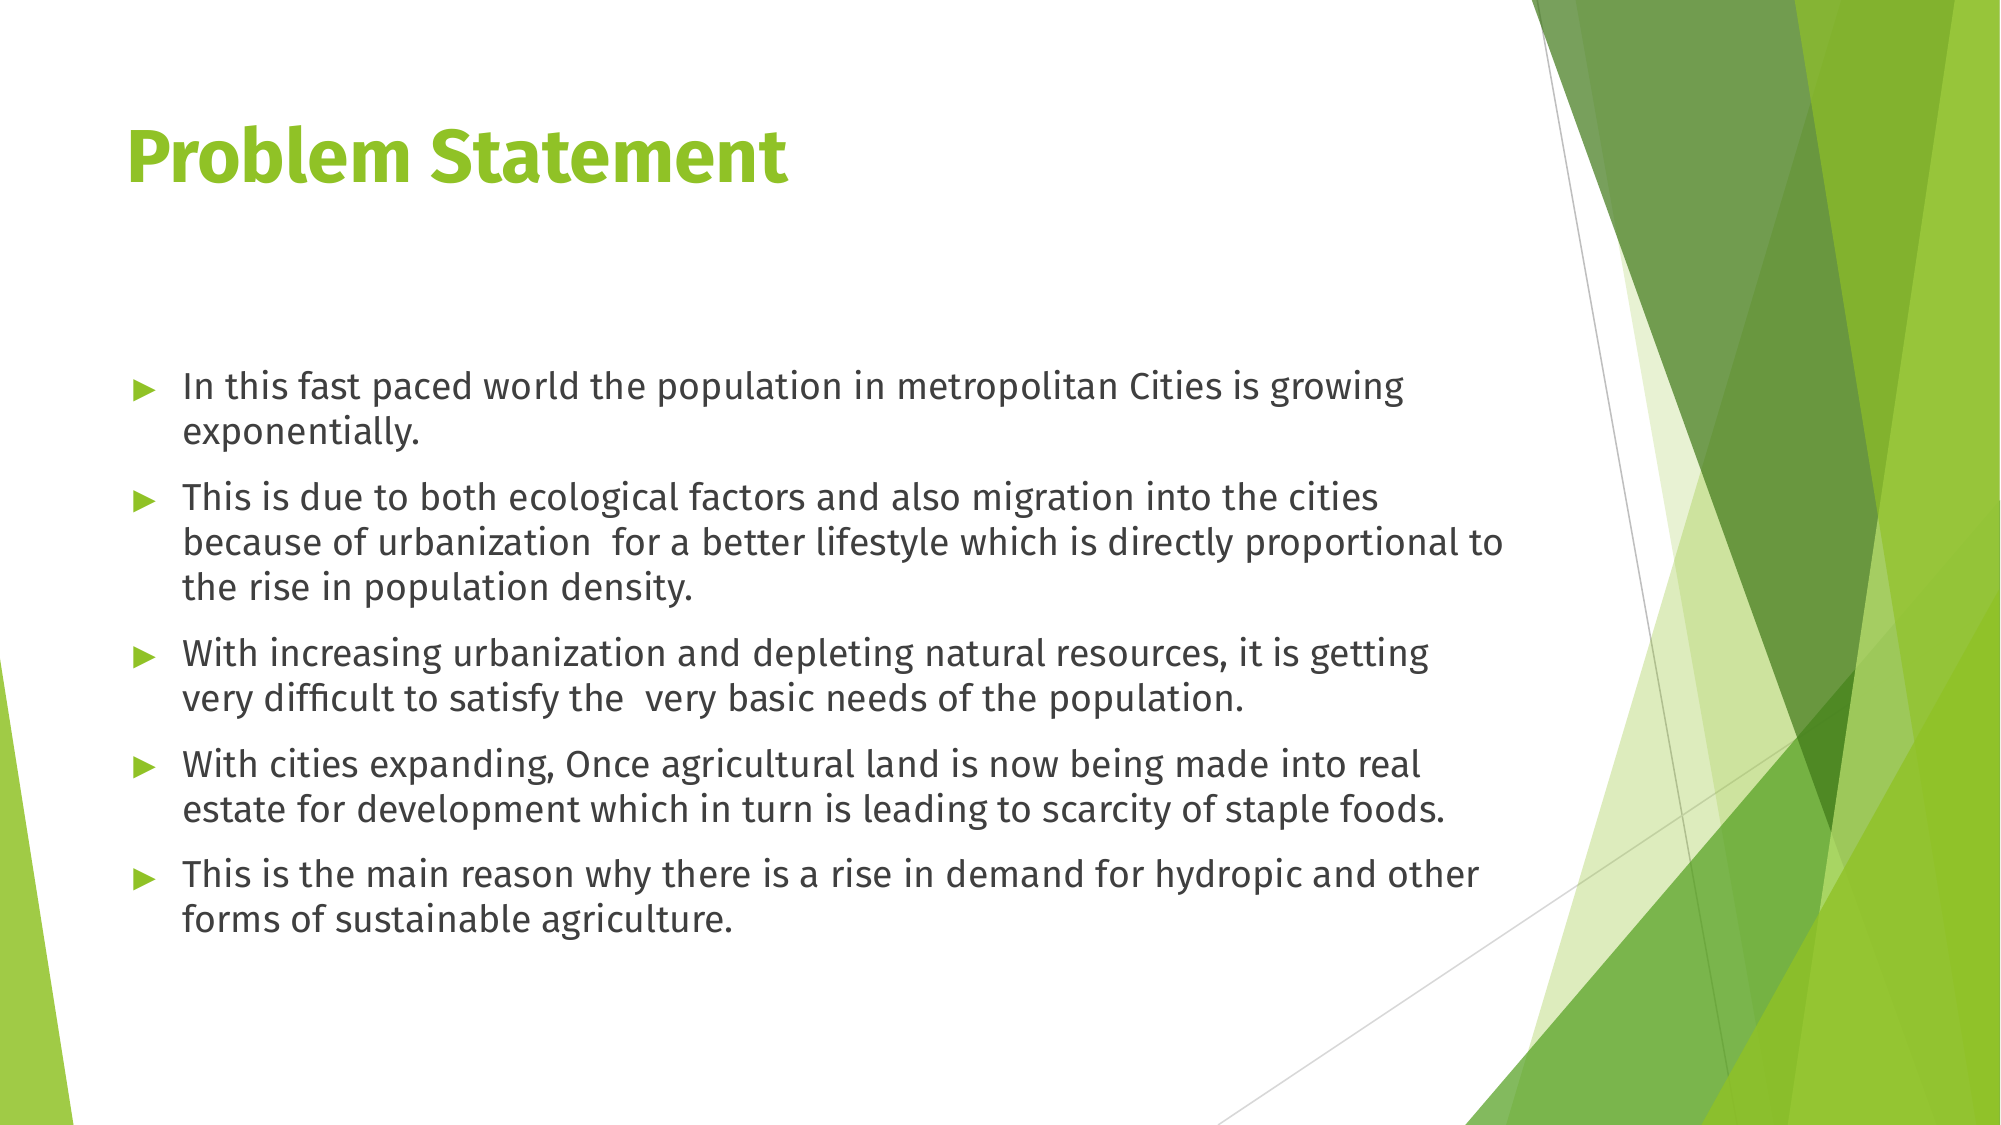

# Problem Statement
In this fast paced world the population in metropolitan Cities is growing exponentially.
This is due to both ecological factors and also migration into the cities because of urbanization  for a better lifestyle which is directly proportional to the rise in population density.
With increasing urbanization and depleting natural resources, it is getting very difficult to satisfy the  very basic needs of the population.
With cities expanding, Once agricultural land is now being made into real estate for development which in turn is leading to scarcity of staple foods.
This is the main reason why there is a rise in demand for hydropic and other forms of sustainable agriculture.